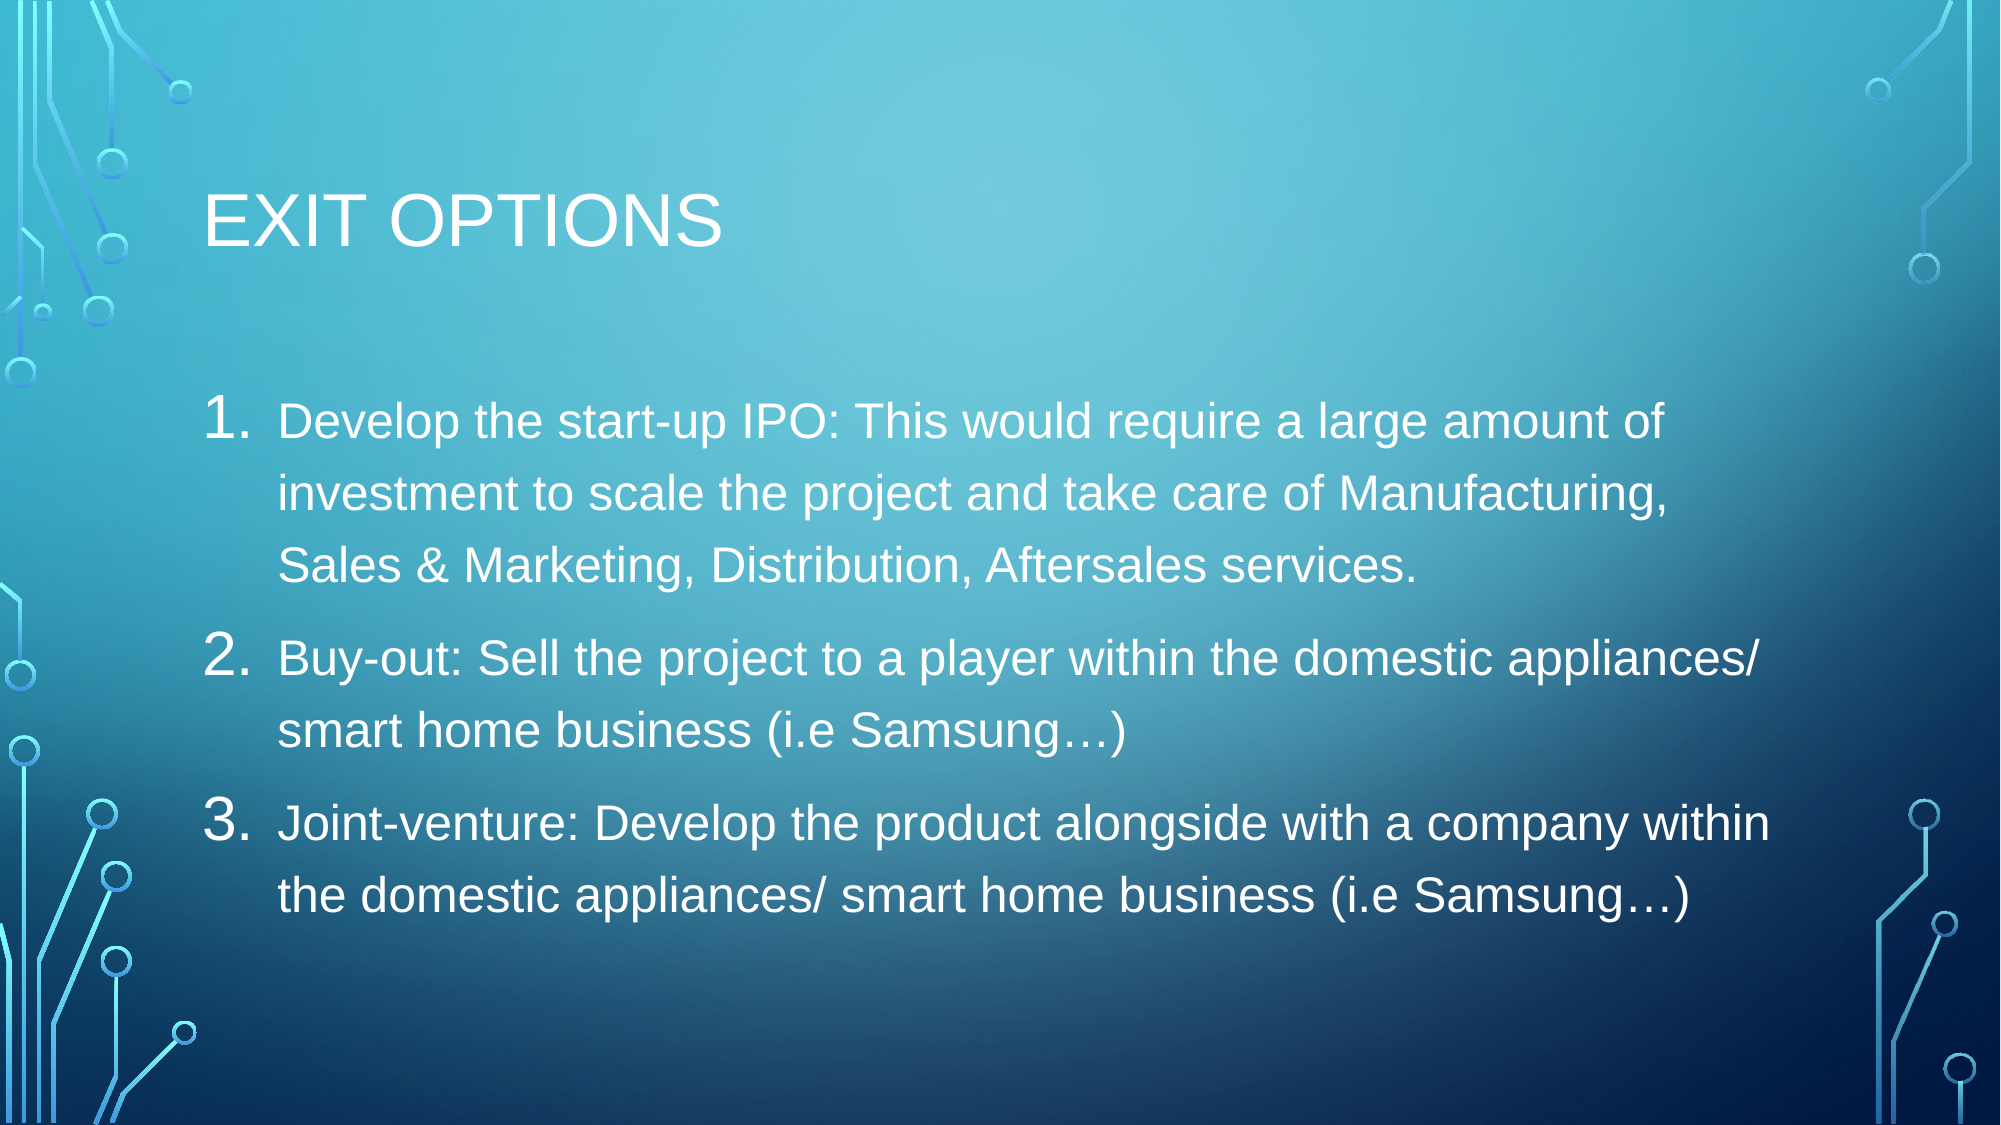

# Exit options
Develop the start-up IPO: This would require a large amount of investment to scale the project and take care of Manufacturing, Sales & Marketing, Distribution, Aftersales services.
Buy-out: Sell the project to a player within the domestic appliances/ smart home business (i.e Samsung…)
Joint-venture: Develop the product alongside with a company within the domestic appliances/ smart home business (i.e Samsung…)